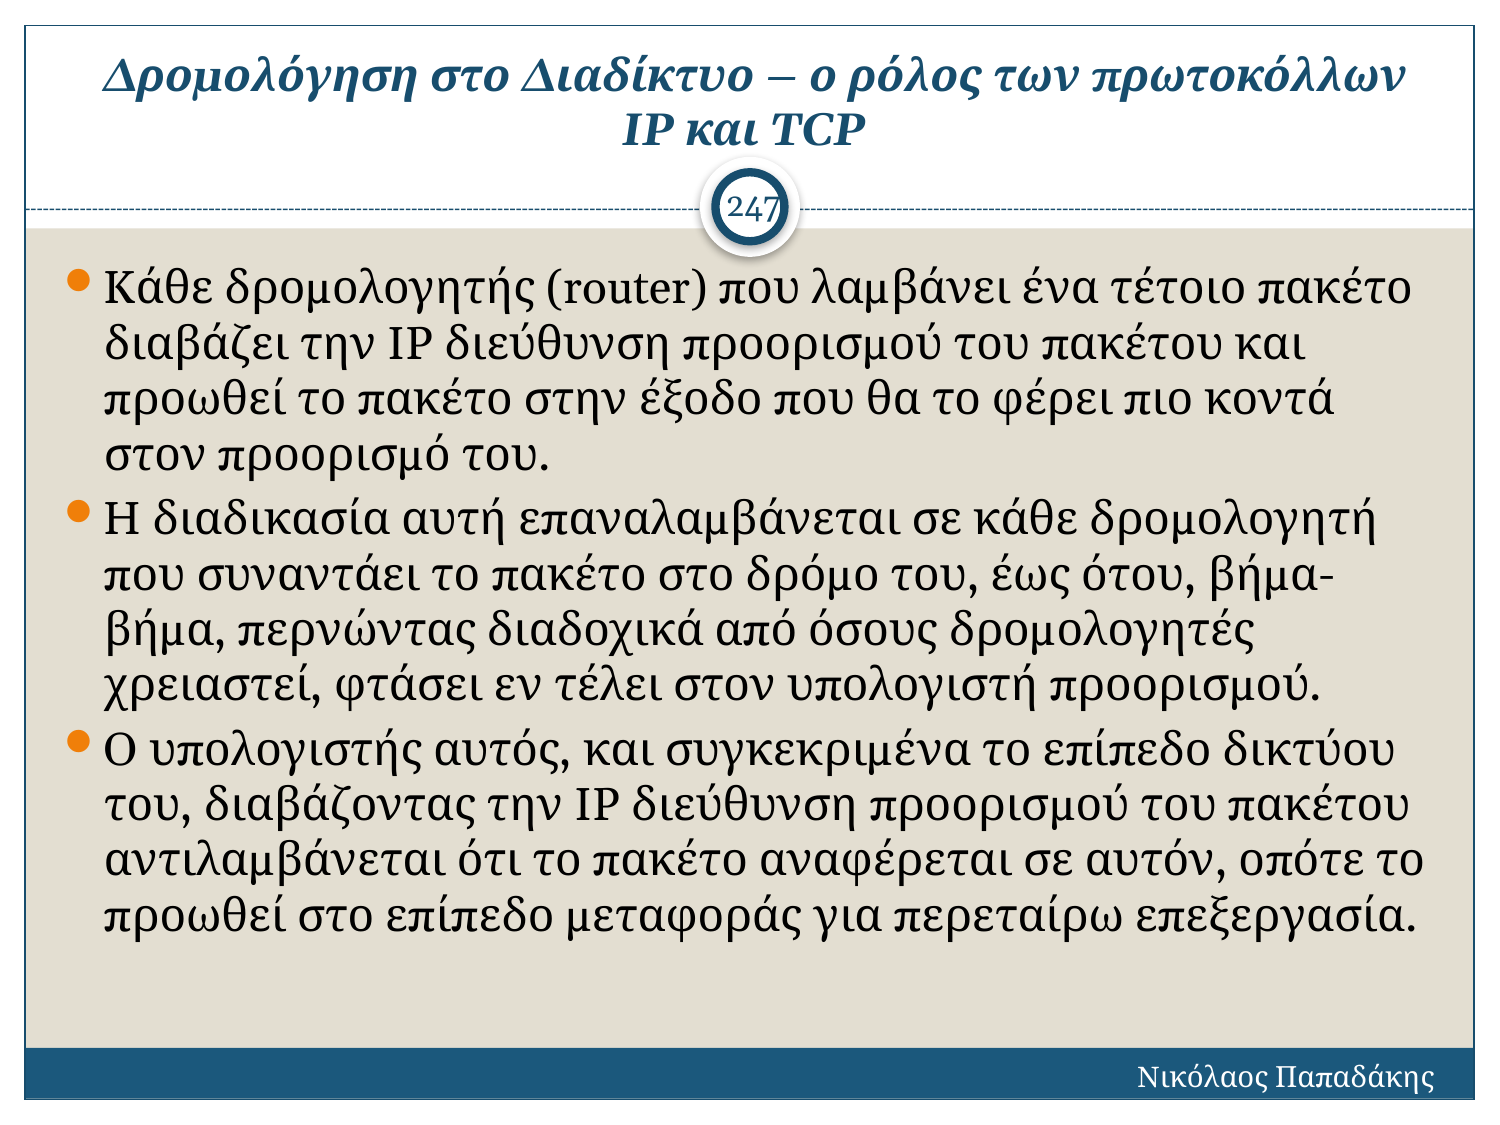

# Δρομολόγηση στο Διαδίκτυο – ο ρόλος των πρωτοκόλλων ΙΡ και TCP
247
Κάθε δρομολογητής (router) που λαμβάνει ένα τέτοιο πακέτο διαβάζει την ΙΡ διεύθυνση προορισμού του πακέτου και προωθεί το πακέτο στην έξοδο που θα το φέρει πιο κοντά στον προορισμό του.
Η διαδικασία αυτή επαναλαμβάνεται σε κάθε δρομολογητή που συναντάει το πακέτο στο δρόμο του, έως ότου, βήμα-βήμα, περνώντας διαδοχικά από όσους δρομολογητές χρειαστεί, φτάσει εν τέλει στον υπολογιστή προορισμού.
Ο υπολογιστής αυτός, και συγκεκριμένα το επίπεδο δικτύου του, διαβάζοντας την ΙΡ διεύθυνση προορισμού του πακέτου αντιλαμβάνεται ότι το πακέτο αναφέρεται σε αυτόν, οπότε το προωθεί στο επίπεδο μεταφοράς για περεταίρω επεξεργασία.
Νικόλαος Παπαδάκης